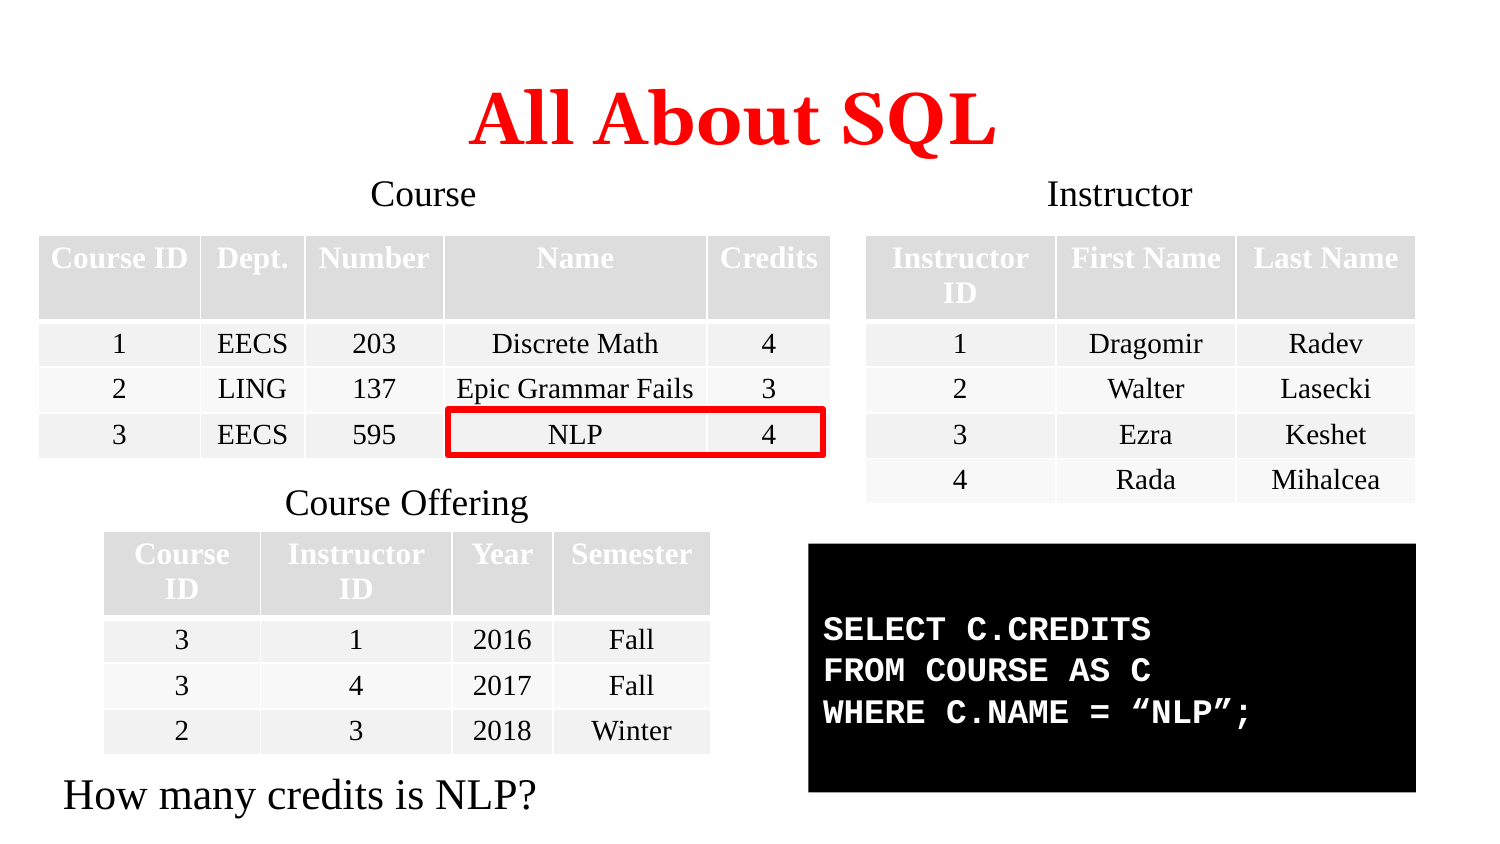

# All About SQL
Course
Instructor
| Course ID | Dept. | Number | Name | Credits |
| --- | --- | --- | --- | --- |
| 1 | EECS | 203 | Discrete Math | 4 |
| 2 | LING | 137 | Epic Grammar Fails | 3 |
| 3 | EECS | 595 | NLP | 4 |
| Instructor ID | First Name | Last Name |
| --- | --- | --- |
| 1 | Dragomir | Radev |
| 2 | Walter | Lasecki |
| 3 | Ezra | Keshet |
| 4 | Rada | Mihalcea |

Course Offering
| Course ID | Instructor ID | Year | Semester |
| --- | --- | --- | --- |
| 3 | 1 | 2016 | Fall |
| 3 | 4 | 2017 | Fall |
| 2 | 3 | 2018 | Winter |
SELECT C.CREDITS
FROM COURSE AS C
WHERE C.NAME = “NLP”;
How many credits is NLP?